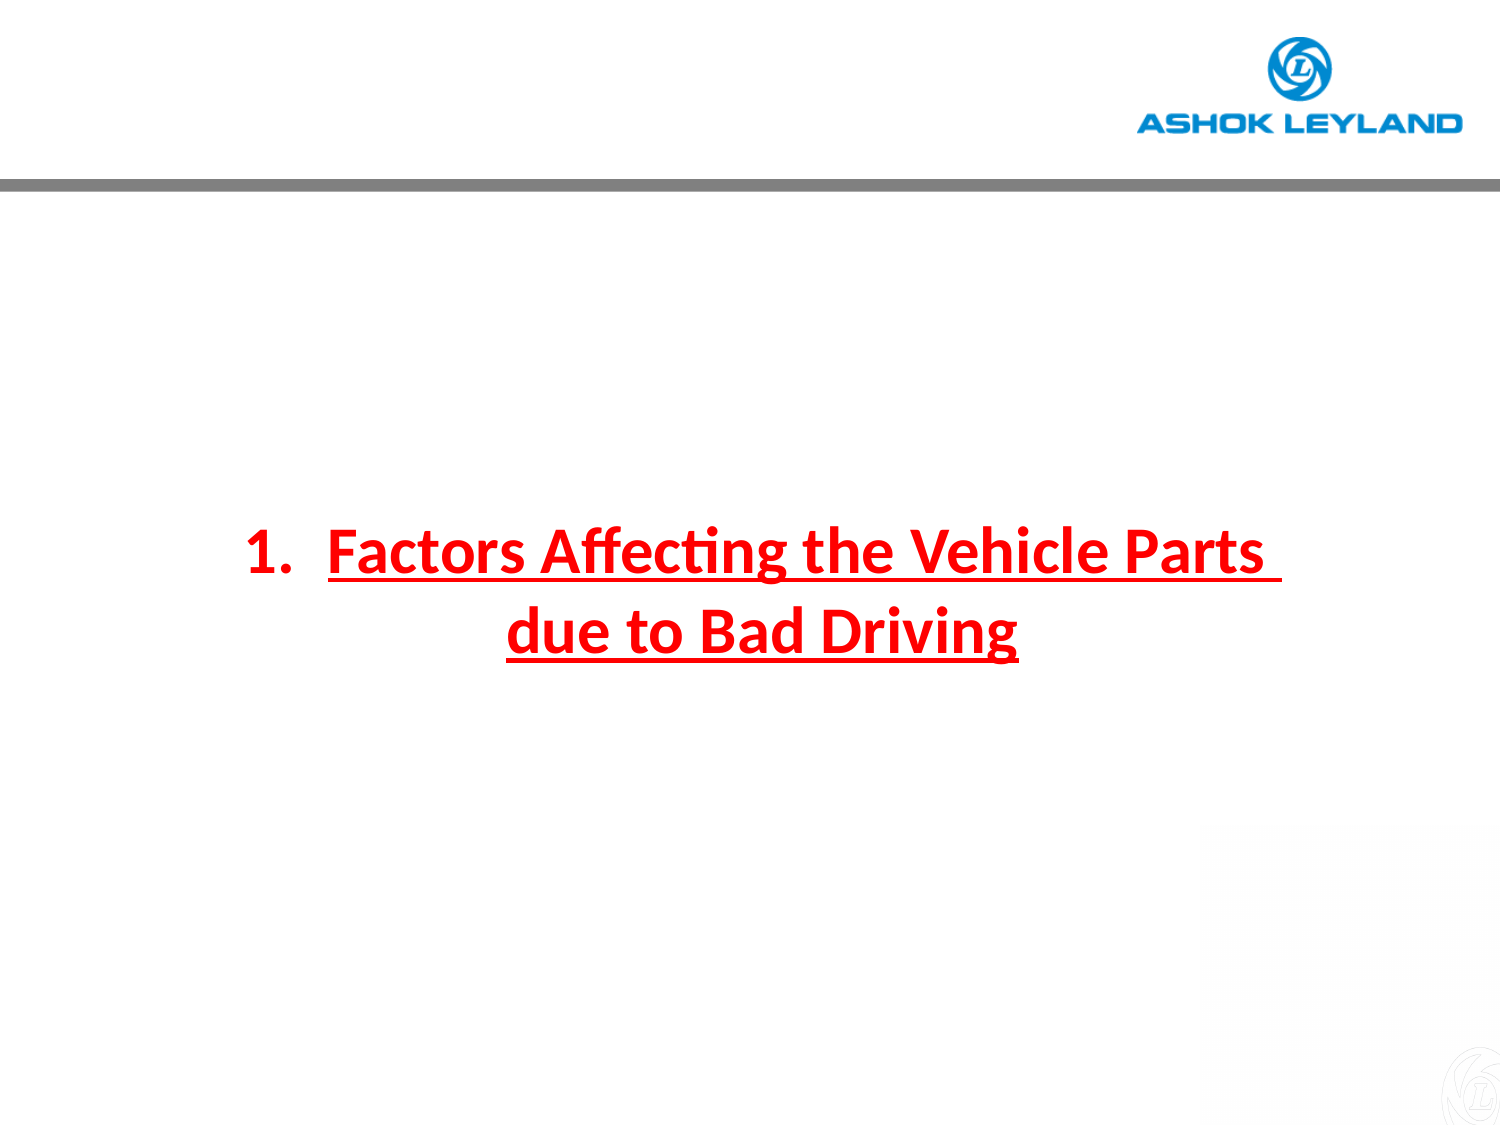

Factors Affecting the Vehicle Parts
due to Bad Driving